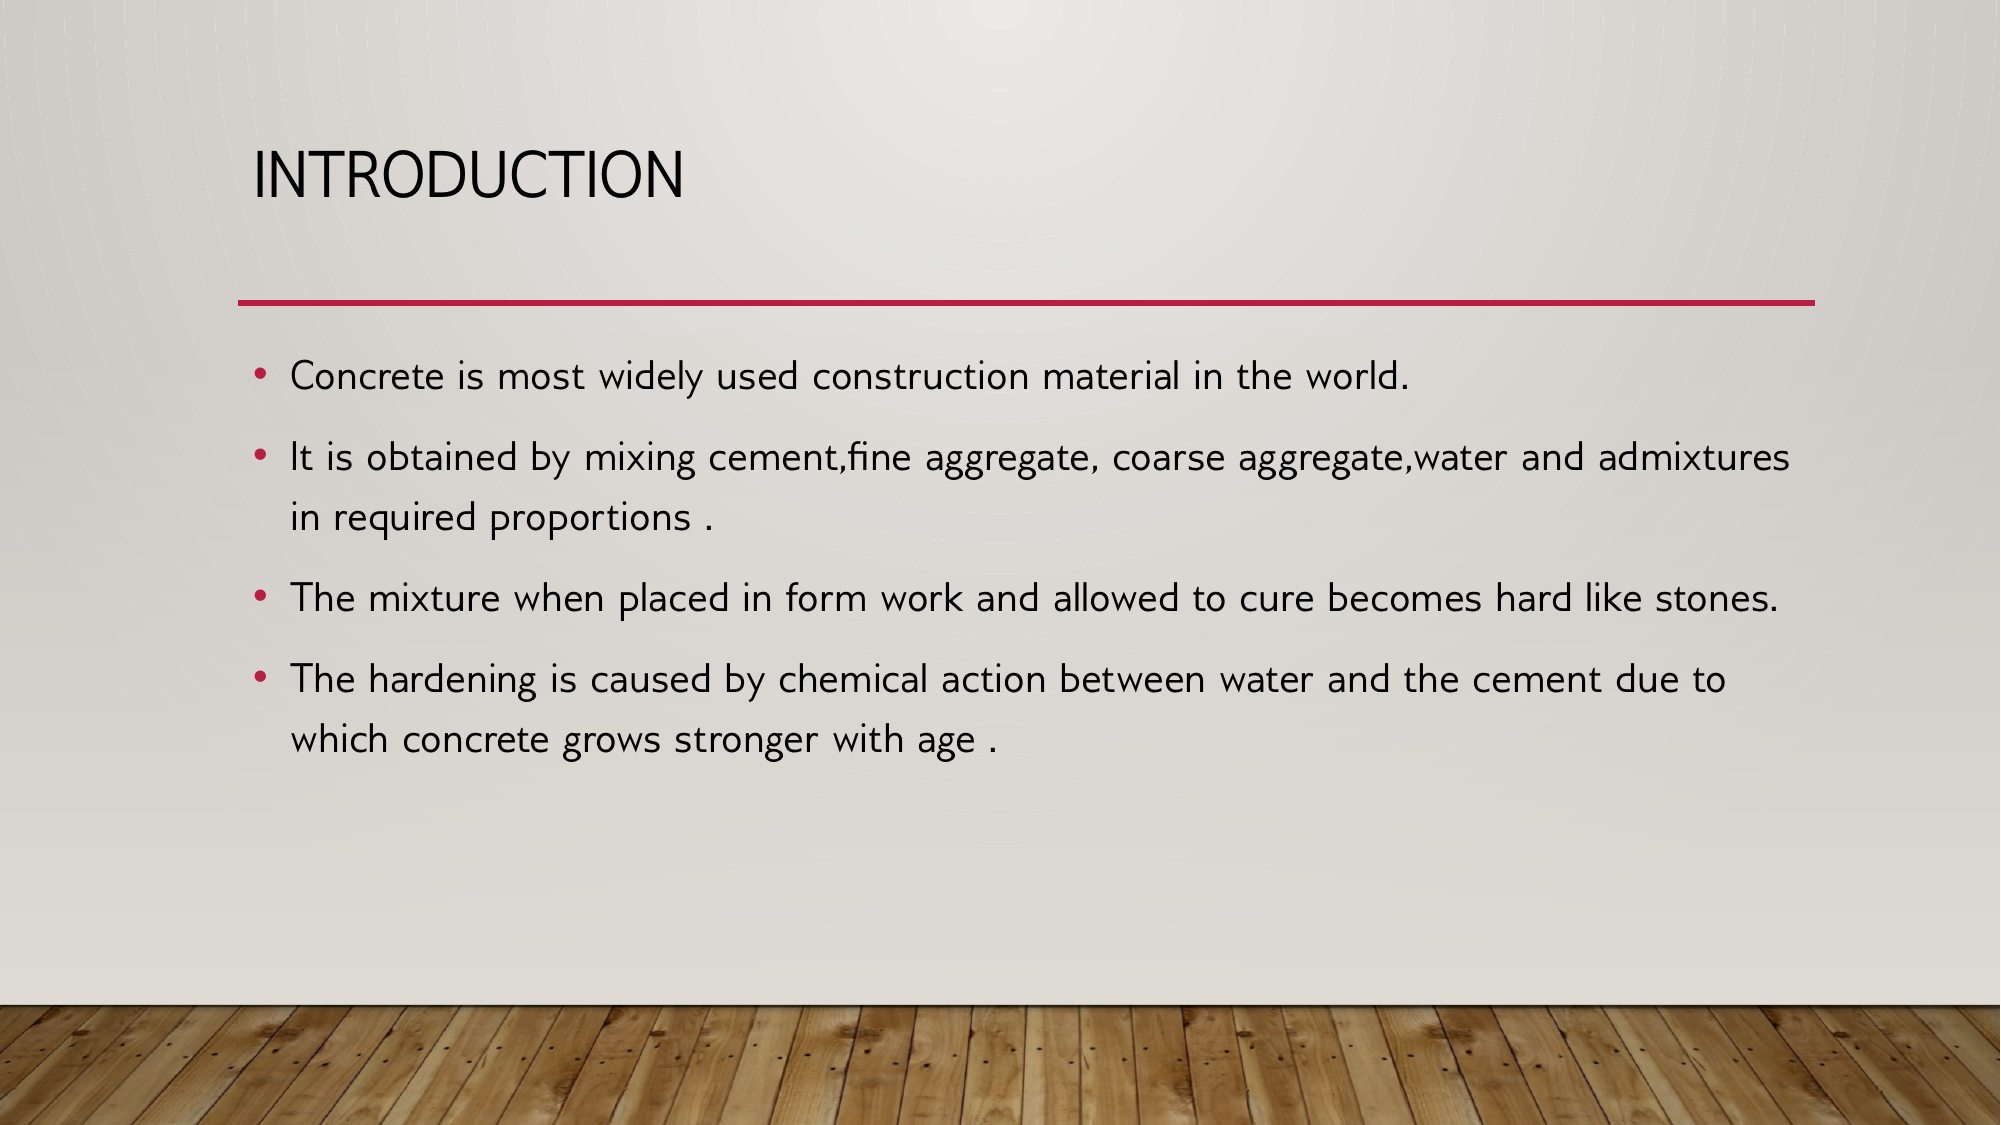

# Introduction
Concrete is most widely used construction material in the world.
It is obtained by mixing cement,fine aggregate, coarse aggregate,water and admixtures in required proportions .
The mixture when placed in form work and allowed to cure becomes hard like stones.
The hardening is caused by chemical action between water and the cement due to which concrete grows stronger with age .